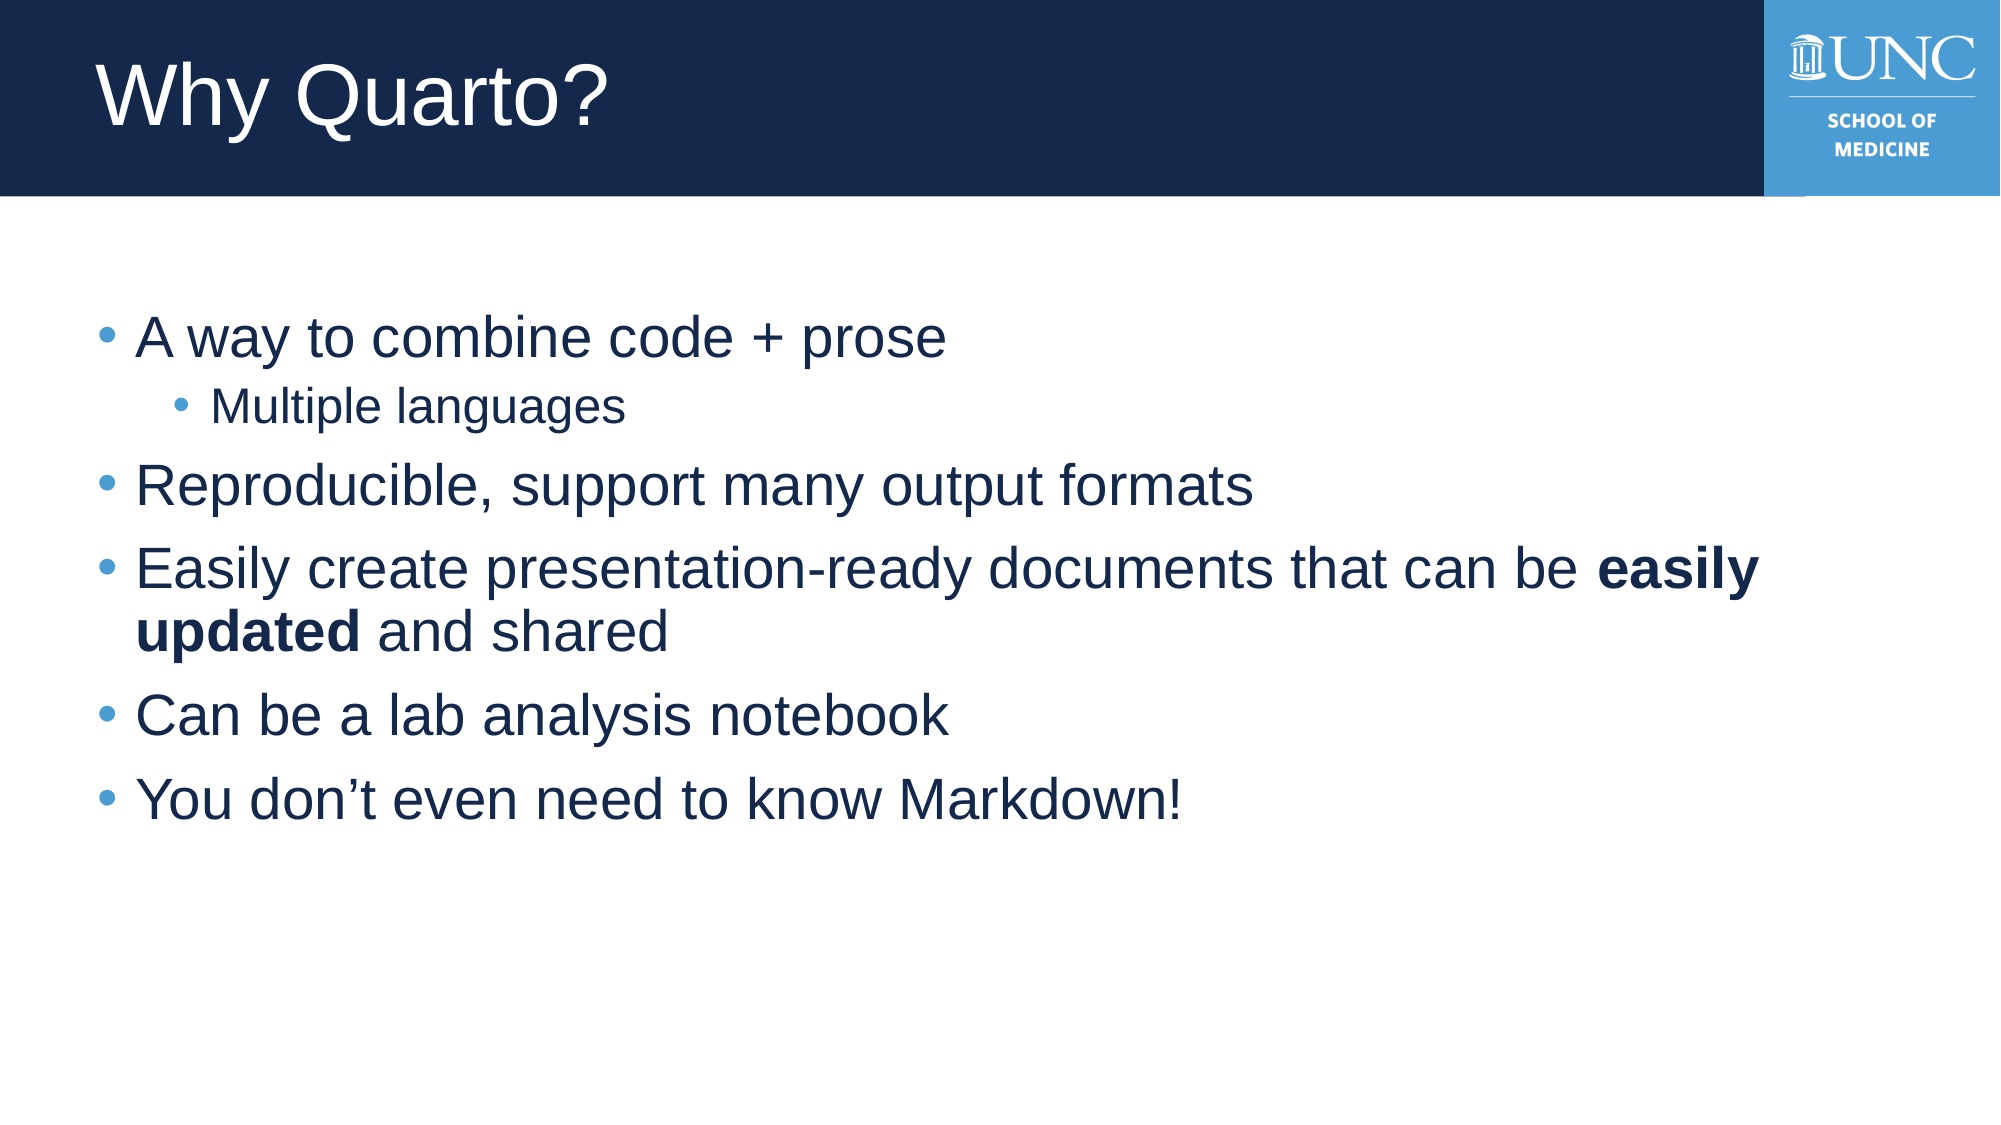

# Why Quarto?
A way to combine code + prose
Multiple languages
Reproducible, support many output formats
Easily create presentation-ready documents that can be easily updated and shared
Can be a lab analysis notebook
You don’t even need to know Markdown!